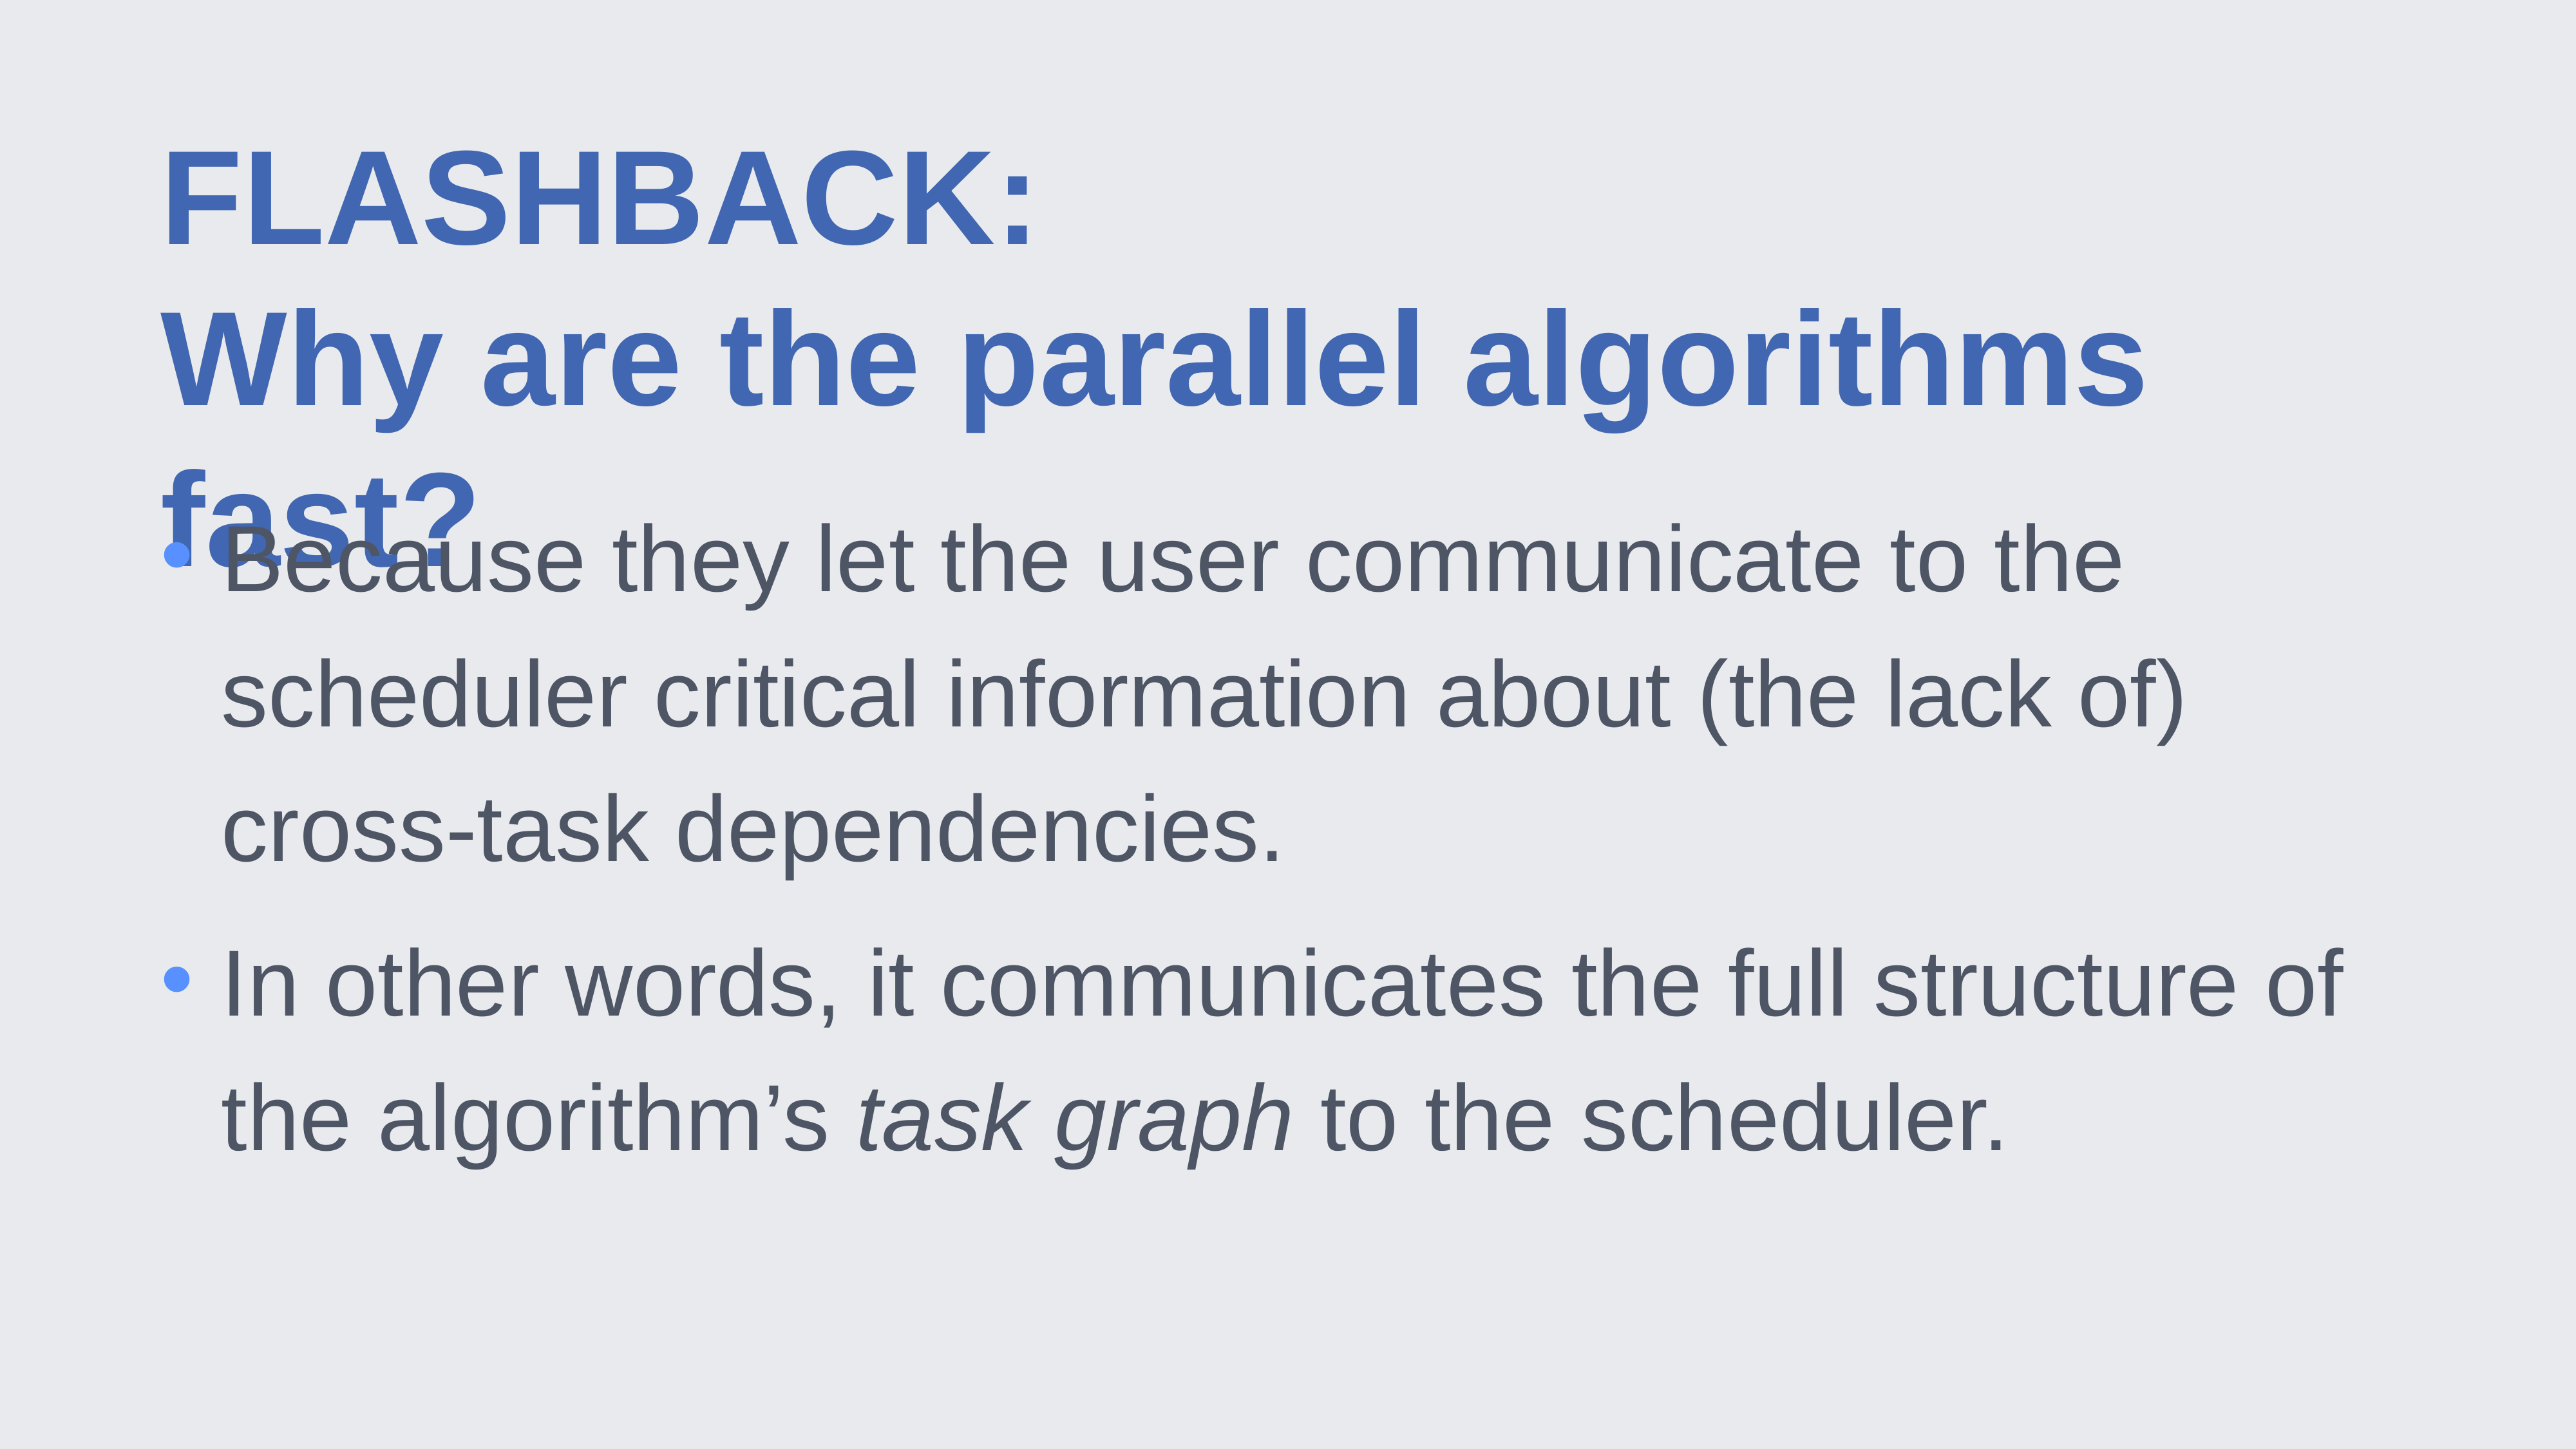

# FLASHBACK: Why are the parallel algorithms fast?
Because they let the user communicate to the scheduler critical information about (the lack of) cross-task dependencies.
In other words, it communicates the full structure of the algorithm’s task graph to the scheduler.